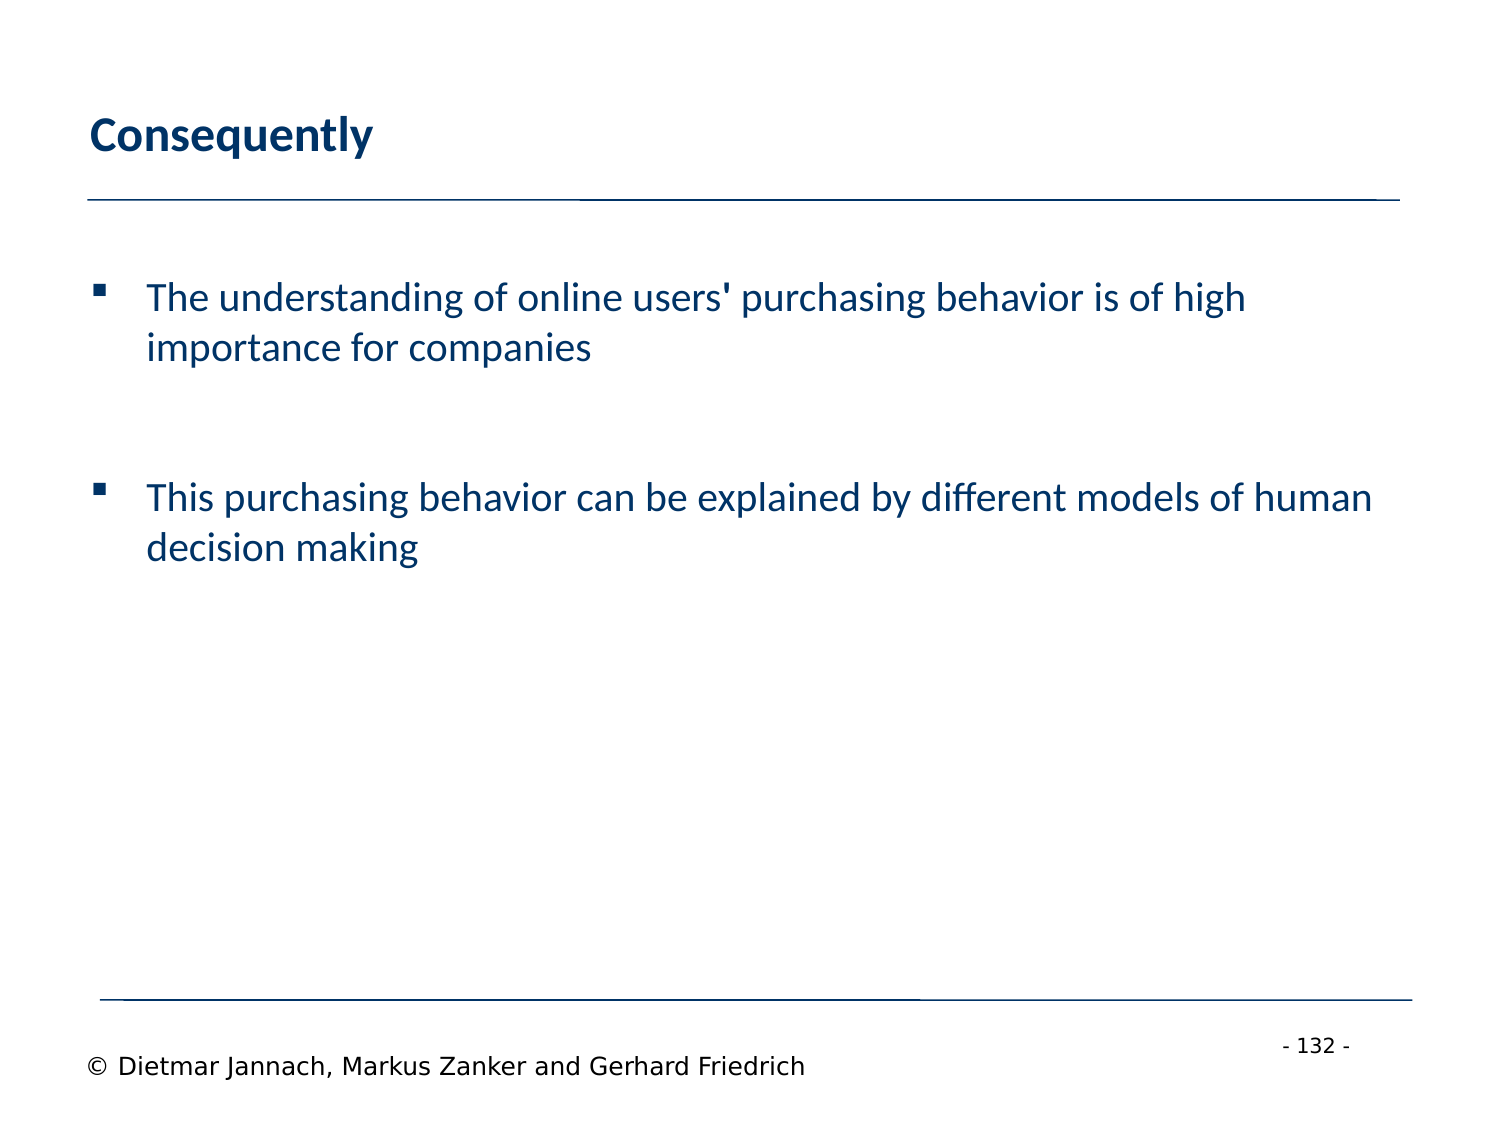

# Consequently
The understanding of online users' purchasing behavior is of high importance for companies

This purchasing behavior can be explained by different models of human decision making